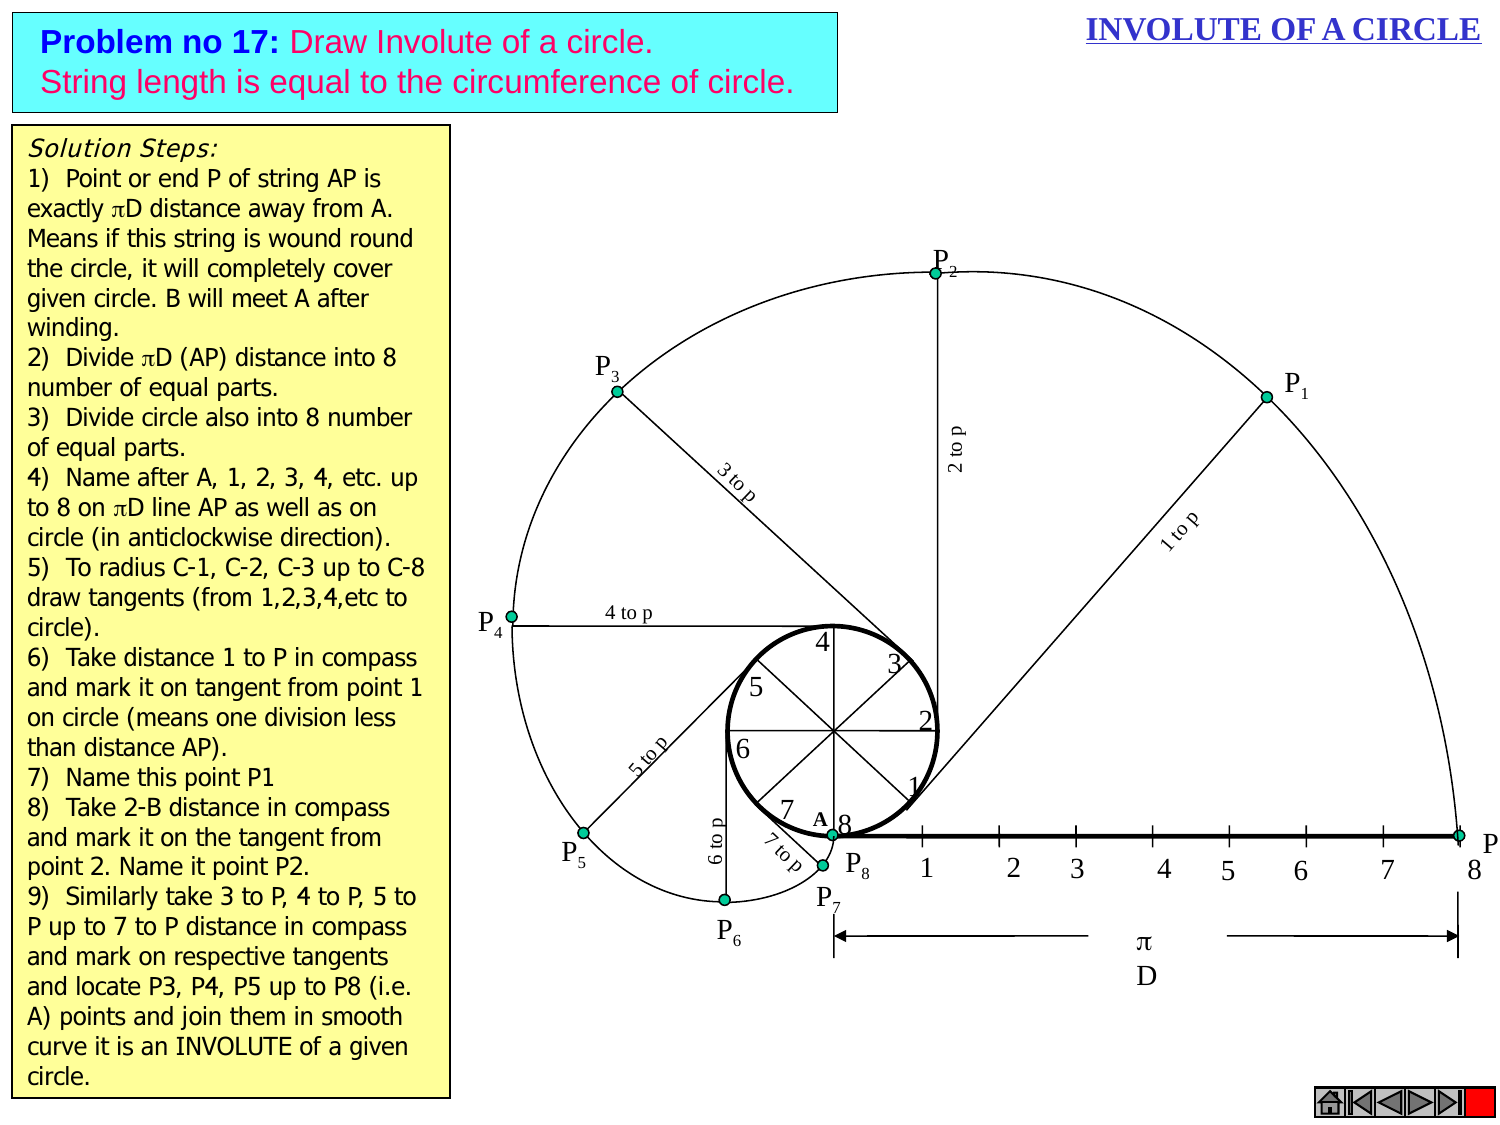

INVOLUTE OF A CIRCLE

Problem no 17: Draw Involute of a circle.
String length is equal to the circumference of circle.
Solution Steps:
1)  Point or end P of string AP is exactly πD distance away from A. Means if this string is wound round the circle, it will completely cover given circle. B will meet A after winding.
2)  Divide πD (AP) distance into 8 number of equal parts.
3)  Divide circle also into 8 number of equal parts.
4)  Name after A, 1, 2, 3, 4, etc. up to 8 on πD line AP as well as on circle (in anticlockwise direction).
5)  To radius C-1, C-2, C-3 up to C-8 draw tangents (from 1,2,3,4,etc to circle).
6)  Take distance 1 to P in compass and mark it on tangent from point 1 on circle (means one division less than distance AP).
7)  Name this point P1
8)  Take 2-B distance in compass and mark it on the tangent from point 2. Name it point P2.
9)  Similarly take 3 to P, 4 to P, 5 to P up to 7 to P distance in compass and mark on respective tangents and locate P3, P4, P5 up to P8 (i.e. A) points and join them in smooth curve it is an INVOLUTE of a given circle.
P2

2 to p

P3

3 to p
P1

1 to p

4 to p
P4

4
3
5
2
6
1
7
8

5 to p
P5

A
6 to p

P6

P

7 to p

P7

P8

1          2
3          4
7          8
5        6

πD